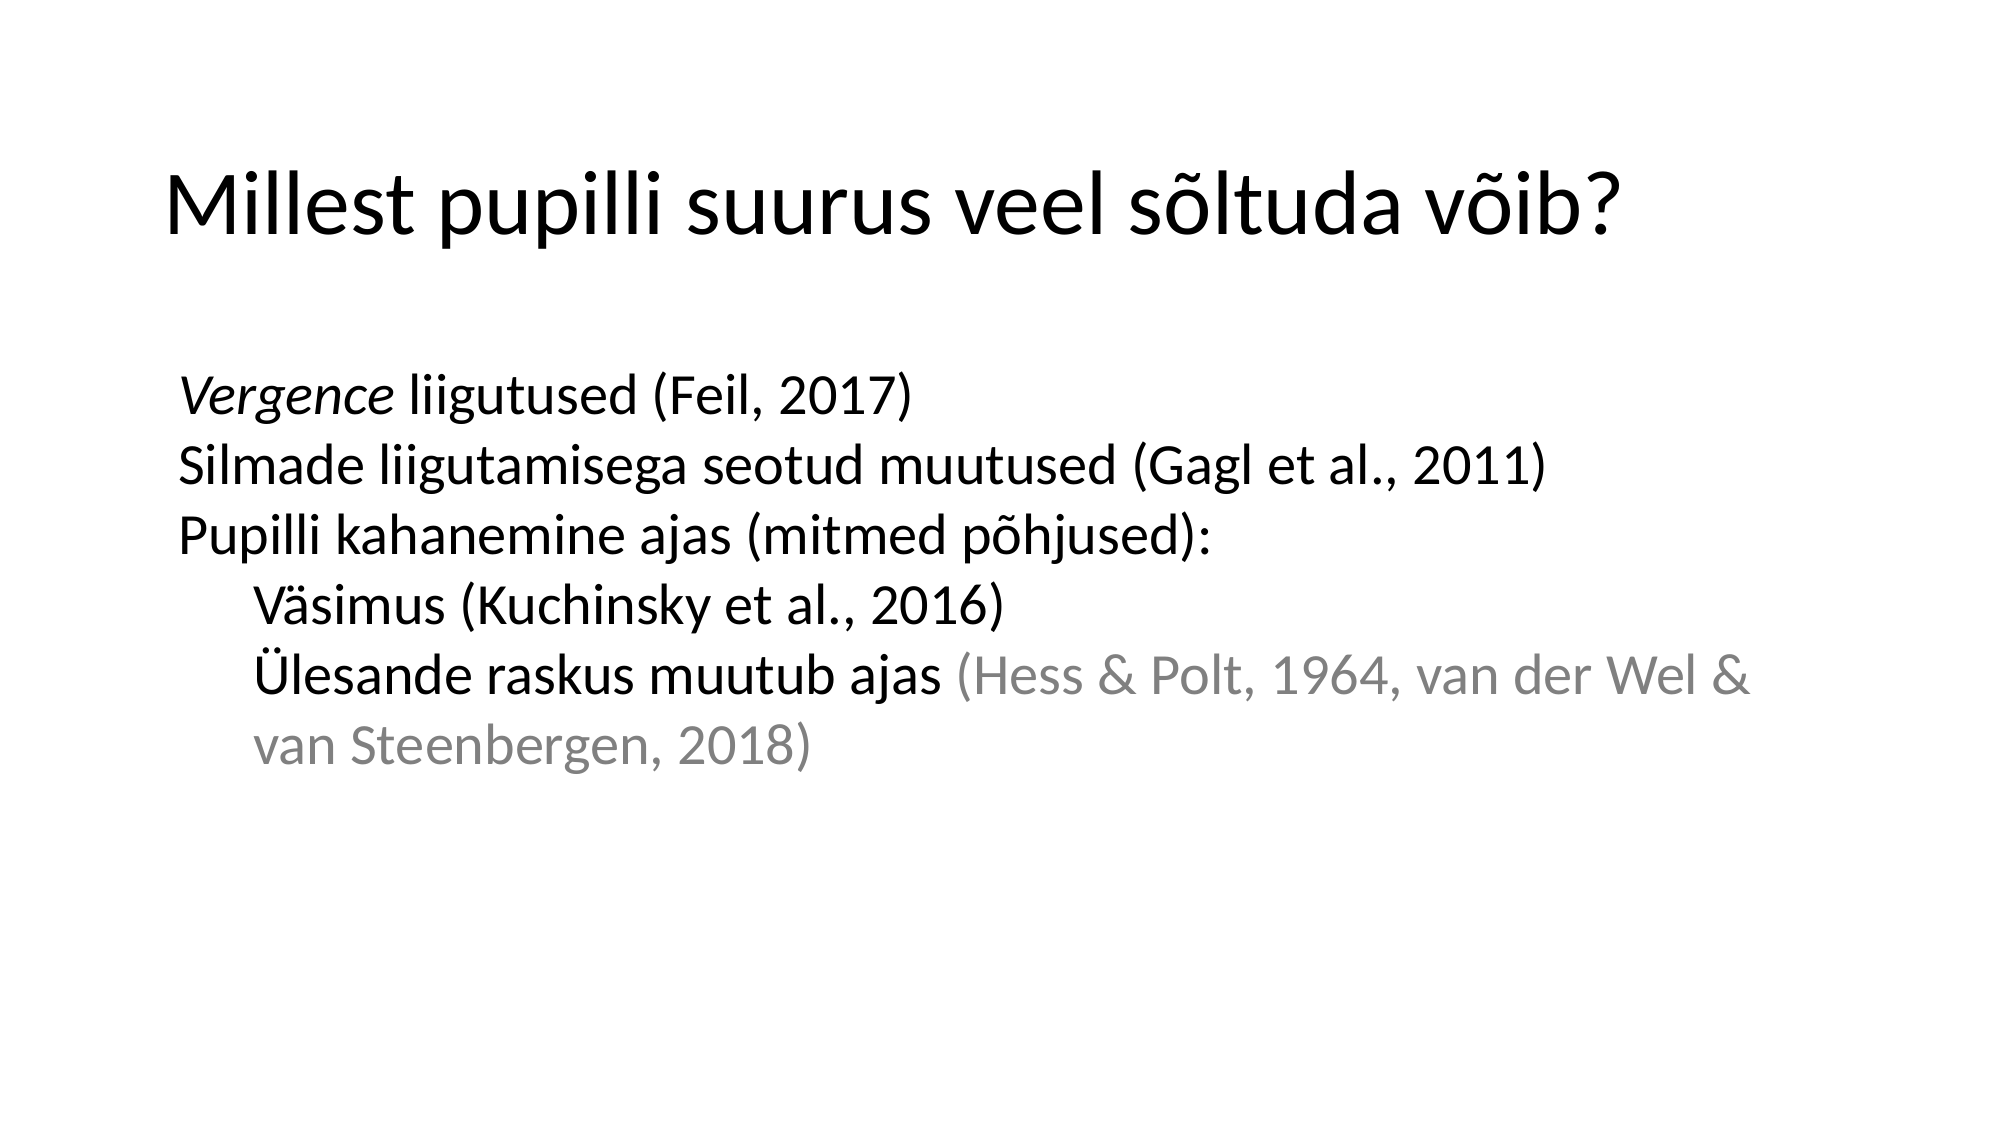

Millest pupilli suurus veel sõltuda võib?
Vergence liigutused (Feil, 2017)
Silmade liigutamisega seotud muutused (Gagl et al., 2011)
Pupilli kahanemine ajas (mitmed põhjused):
Väsimus (Kuchinsky et al., 2016)
Ülesande raskus muutub ajas (Hess & Polt, 1964, van der Wel & van Steenbergen, 2018)